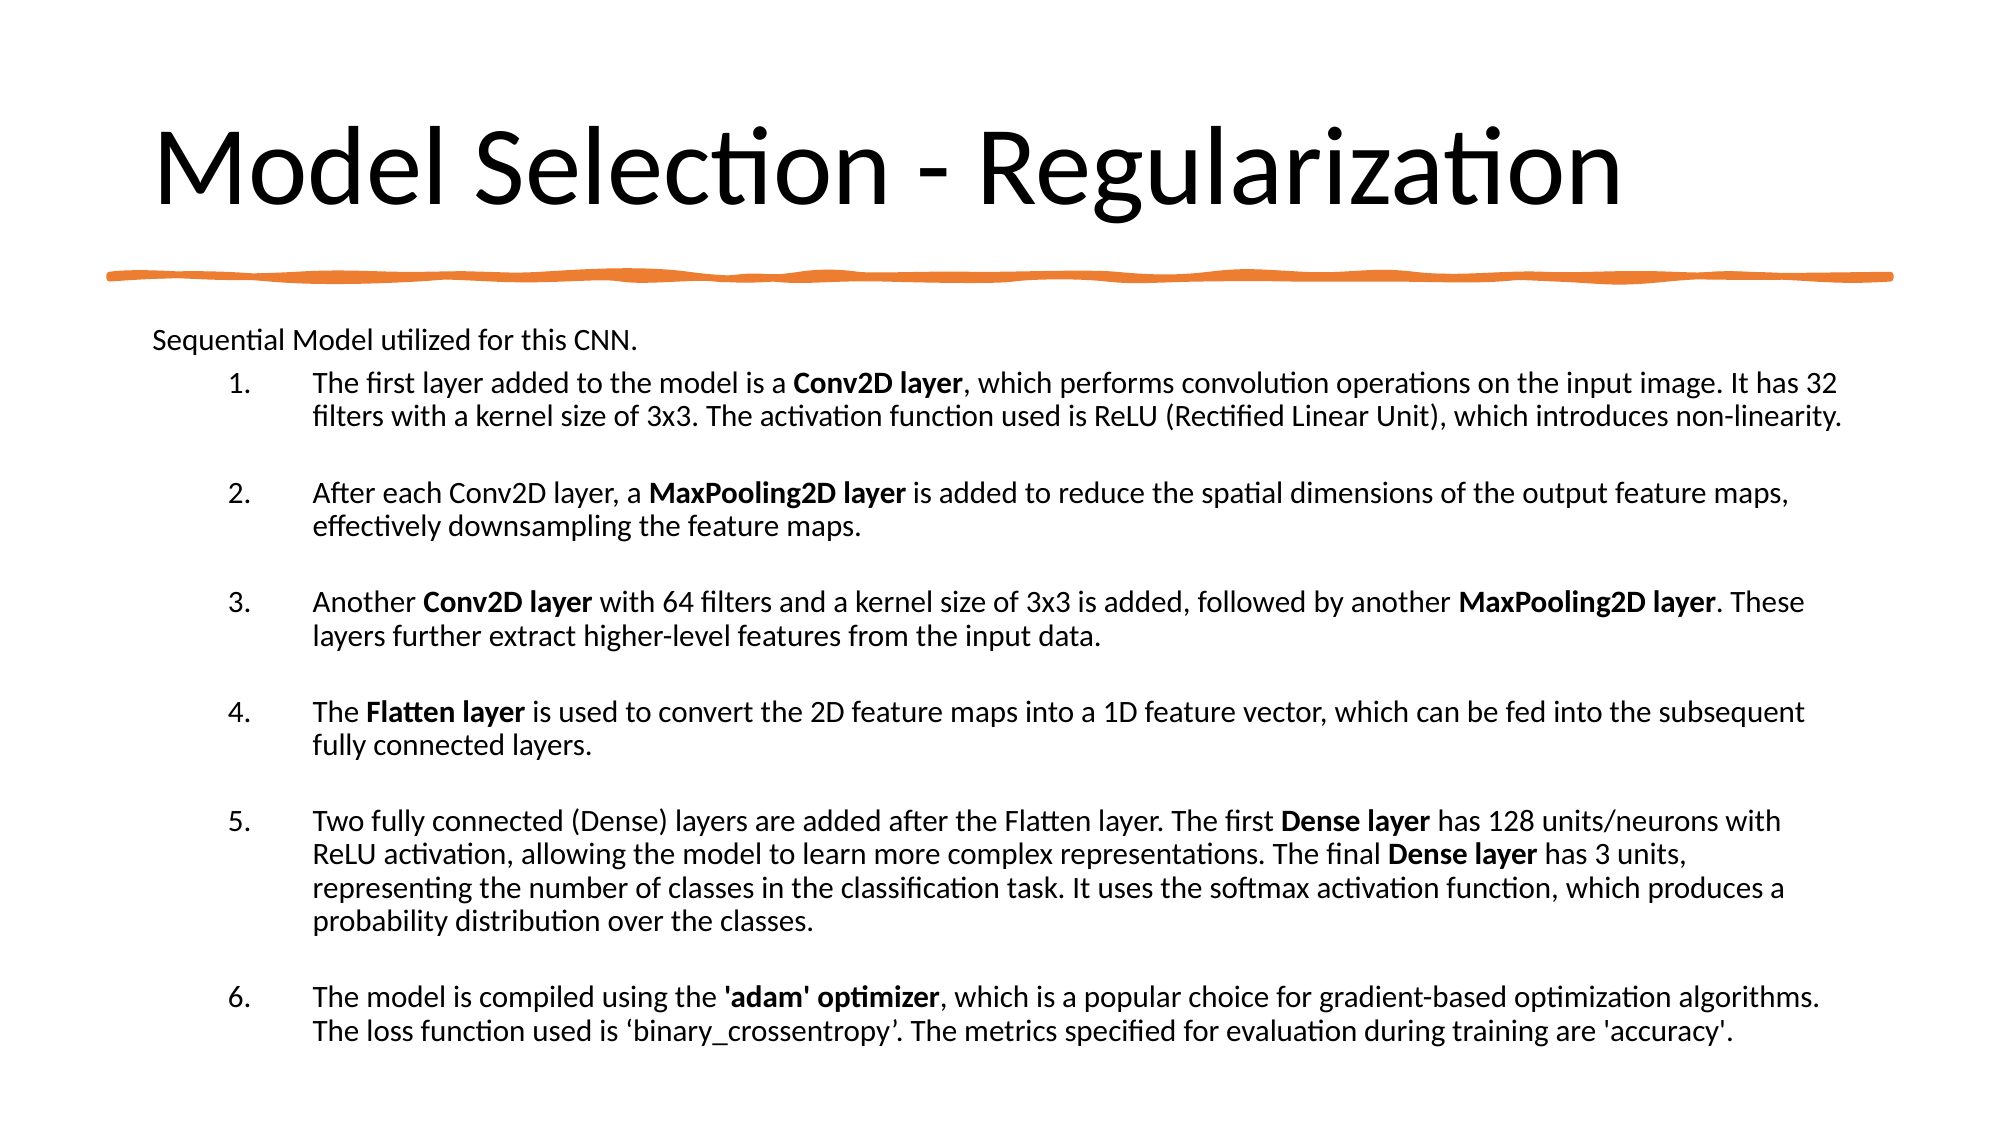

# Model Selection - Regularization

Sequential Model utilized for this CNN.
The first layer added to the model is a Conv2D layer, which performs convolution operations on the input image. It has 32 filters with a kernel size of 3x3. The activation function used is ReLU (Rectified Linear Unit), which introduces non-linearity.
After each Conv2D layer, a MaxPooling2D layer is added to reduce the spatial dimensions of the output feature maps, effectively downsampling the feature maps.
Another Conv2D layer with 64 filters and a kernel size of 3x3 is added, followed by another MaxPooling2D layer. These layers further extract higher-level features from the input data.
The Flatten layer is used to convert the 2D feature maps into a 1D feature vector, which can be fed into the subsequent fully connected layers.
Two fully connected (Dense) layers are added after the Flatten layer. The first Dense layer has 128 units/neurons with ReLU activation, allowing the model to learn more complex representations. The final Dense layer has 3 units, representing the number of classes in the classification task. It uses the softmax activation function, which produces a probability distribution over the classes.
The model is compiled using the 'adam' optimizer, which is a popular choice for gradient-based optimization algorithms. The loss function used is ‘binary_crossentropy’. The metrics specified for evaluation during training are 'accuracy'.